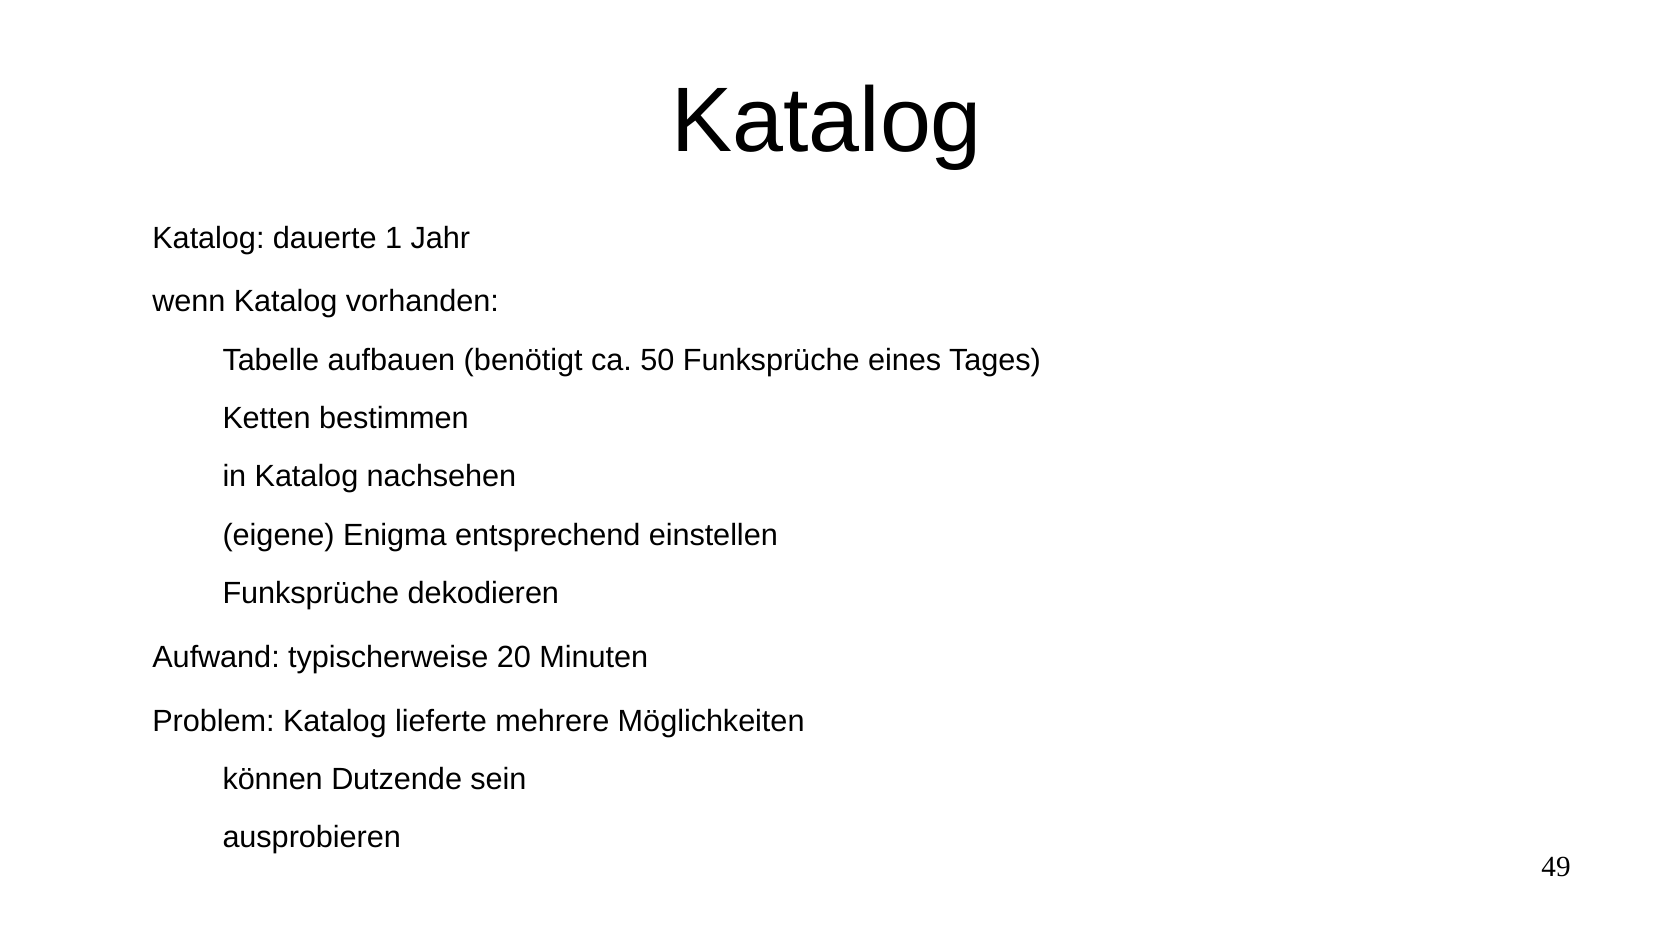

# Katalog
Katalog: dauerte 1 Jahr
wenn Katalog vorhanden:
Tabelle aufbauen (benötigt ca. 50 Funksprüche eines Tages)
Ketten bestimmen
in Katalog nachsehen
(eigene) Enigma entsprechend einstellen
Funksprüche dekodieren
Aufwand: typischerweise 20 Minuten
Problem: Katalog lieferte mehrere Möglichkeiten
können Dutzende sein
ausprobieren
49